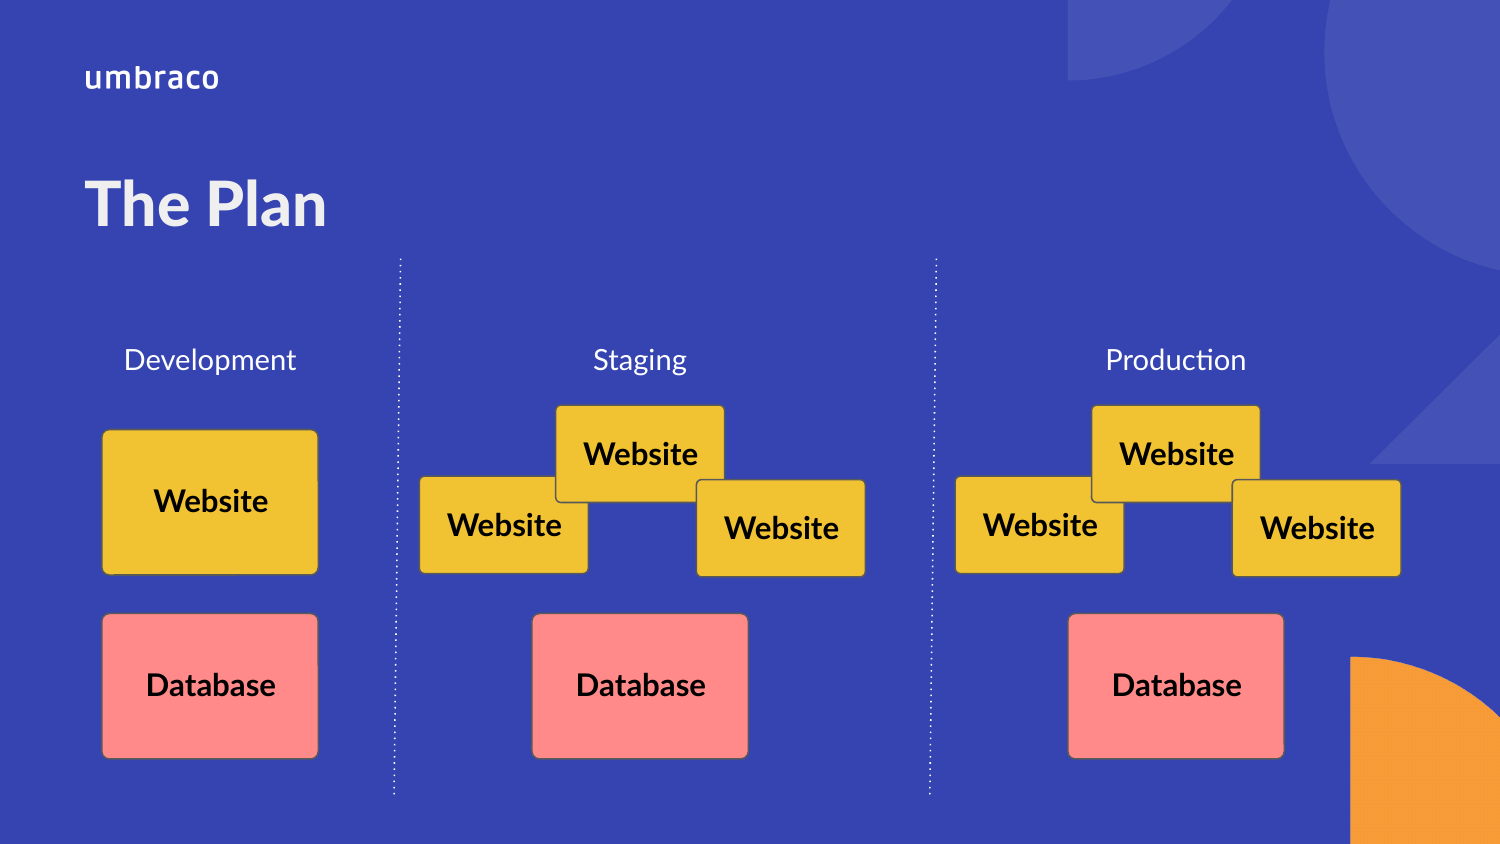

The Plan
Development
Staging
Production

Website

Website

Website

Website

Website

Website

Website

Database

Database

Database